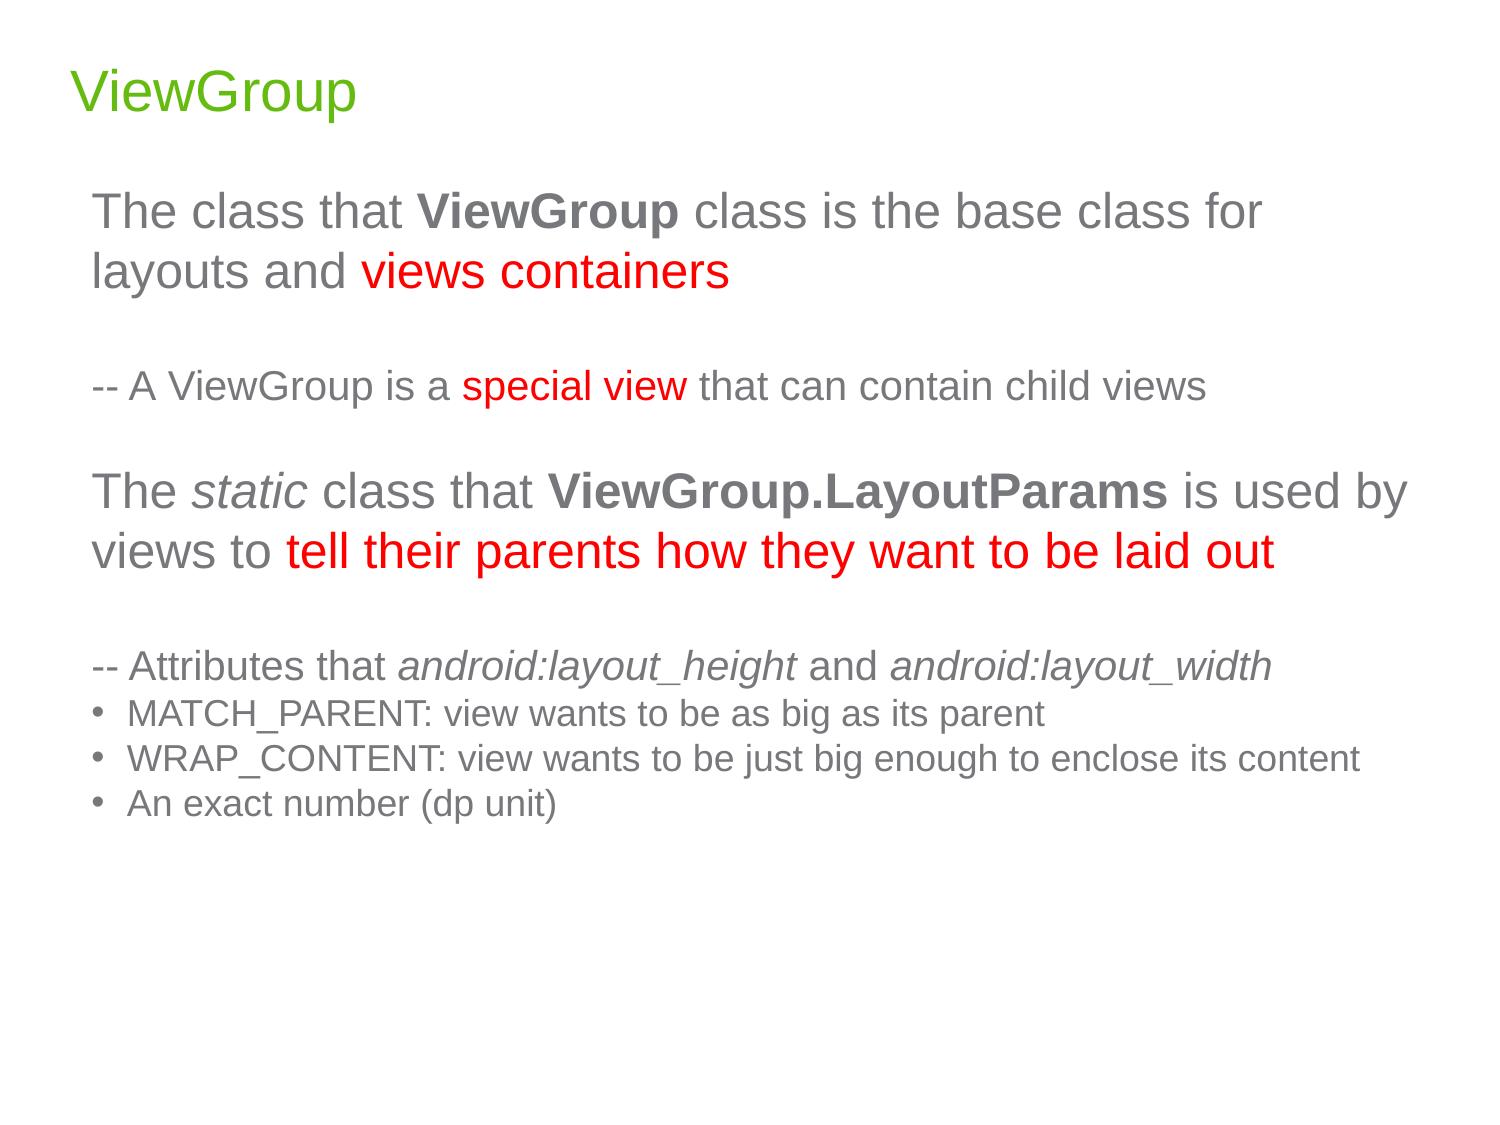

# ViewGroup
The class that ViewGroup class is the base class for layouts and views containers

-- A ViewGroup is a special view that can contain child views

The static class that ViewGroup.LayoutParams is used by views to tell their parents how they want to be laid out

-- Attributes that android:layout_height and android:layout_width
MATCH_PARENT: view wants to be as big as its parent
WRAP_CONTENT: view wants to be just big enough to enclose its content
An exact number (dp unit)